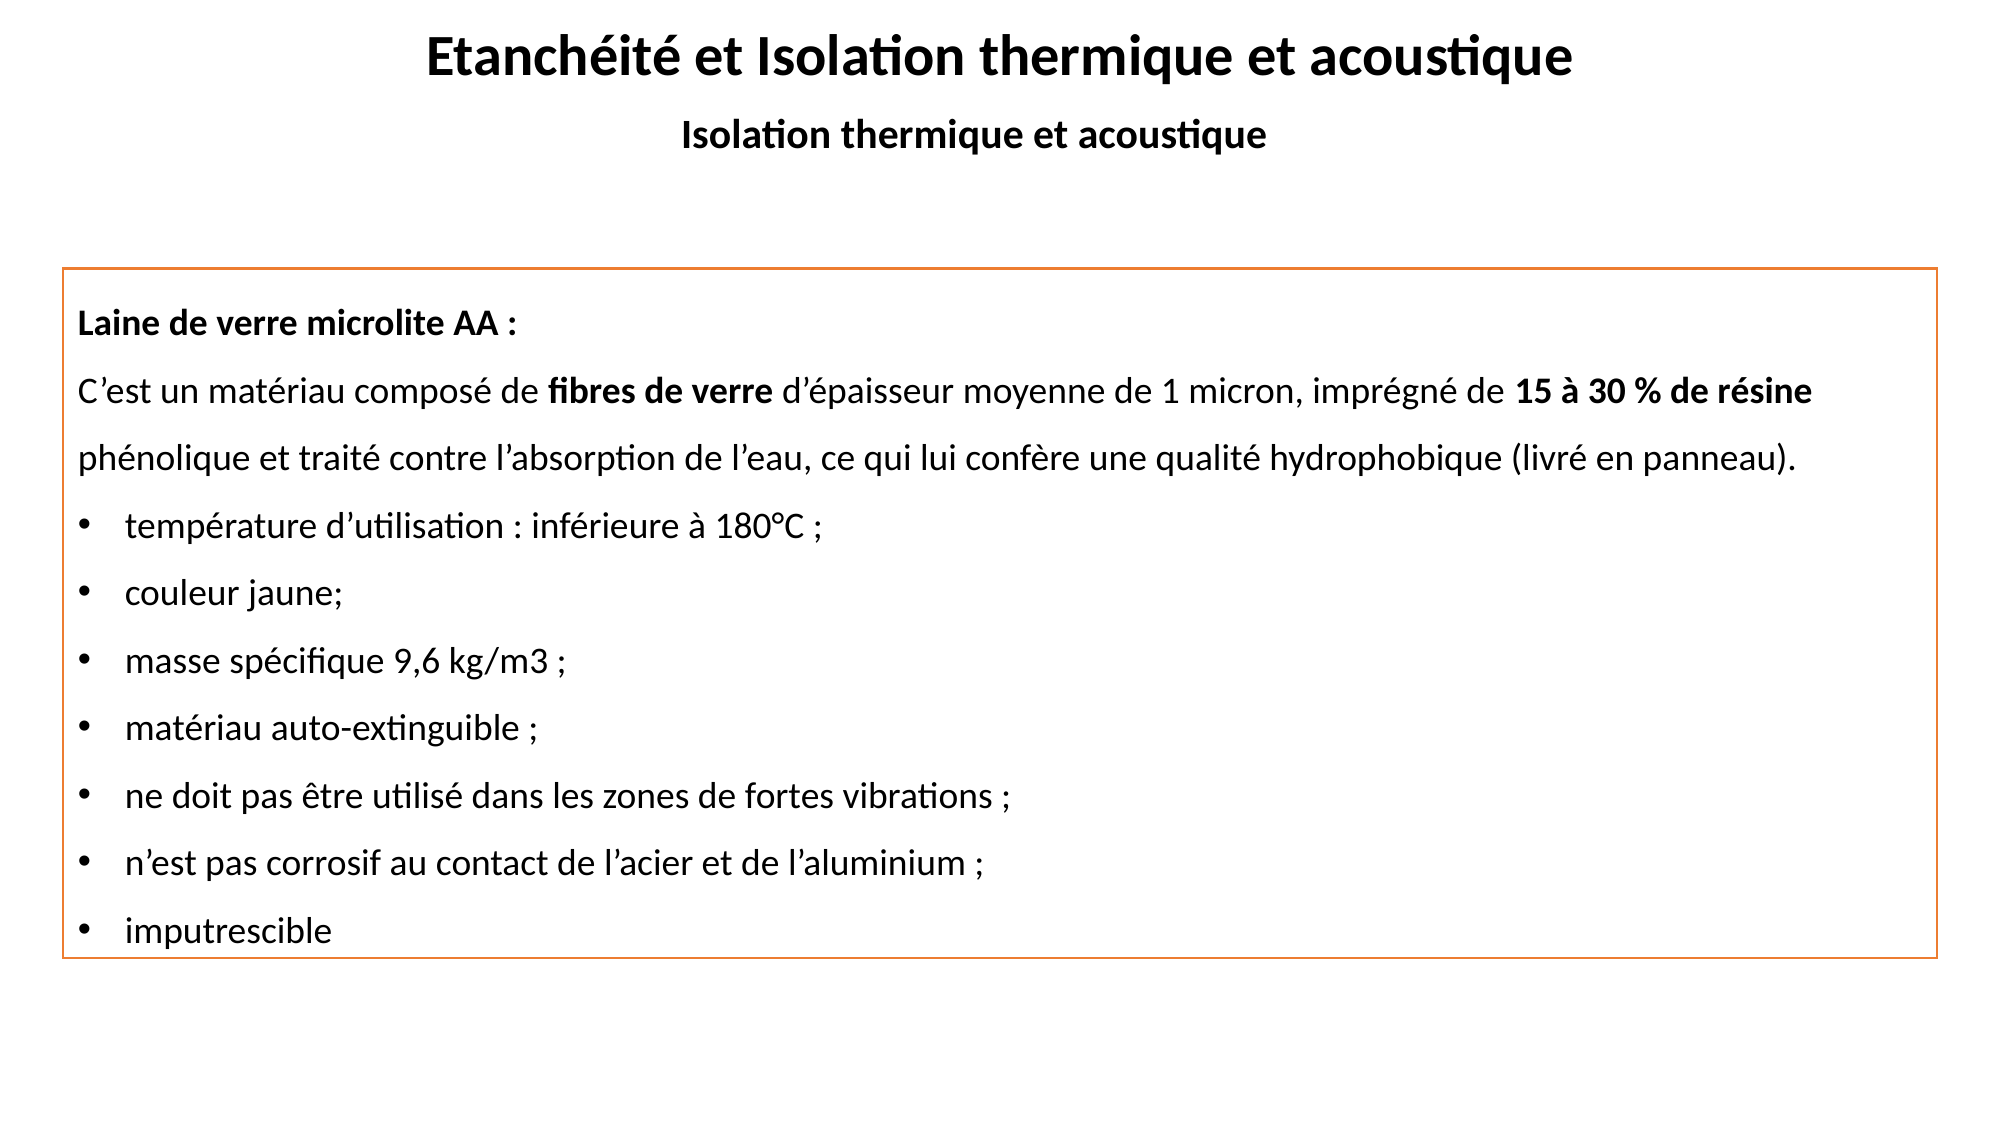

Etanchéité et Isolation thermique et acoustique
Isolation thermique et acoustique
Laine de verre microlite AA :
C’est un matériau composé de fibres de verre d’épaisseur moyenne de 1 micron, imprégné de 15 à 30 % de résine phénolique et traité contre l’absorption de l’eau, ce qui lui confère une qualité hydrophobique (livré en panneau).
température d’utilisation : inférieure à 180°C ;
couleur jaune;
masse spécifique 9,6 kg/m3 ;
matériau auto-extinguible ;
ne doit pas être utilisé dans les zones de fortes vibrations ;
n’est pas corrosif au contact de l’acier et de l’aluminium ;
imputrescible